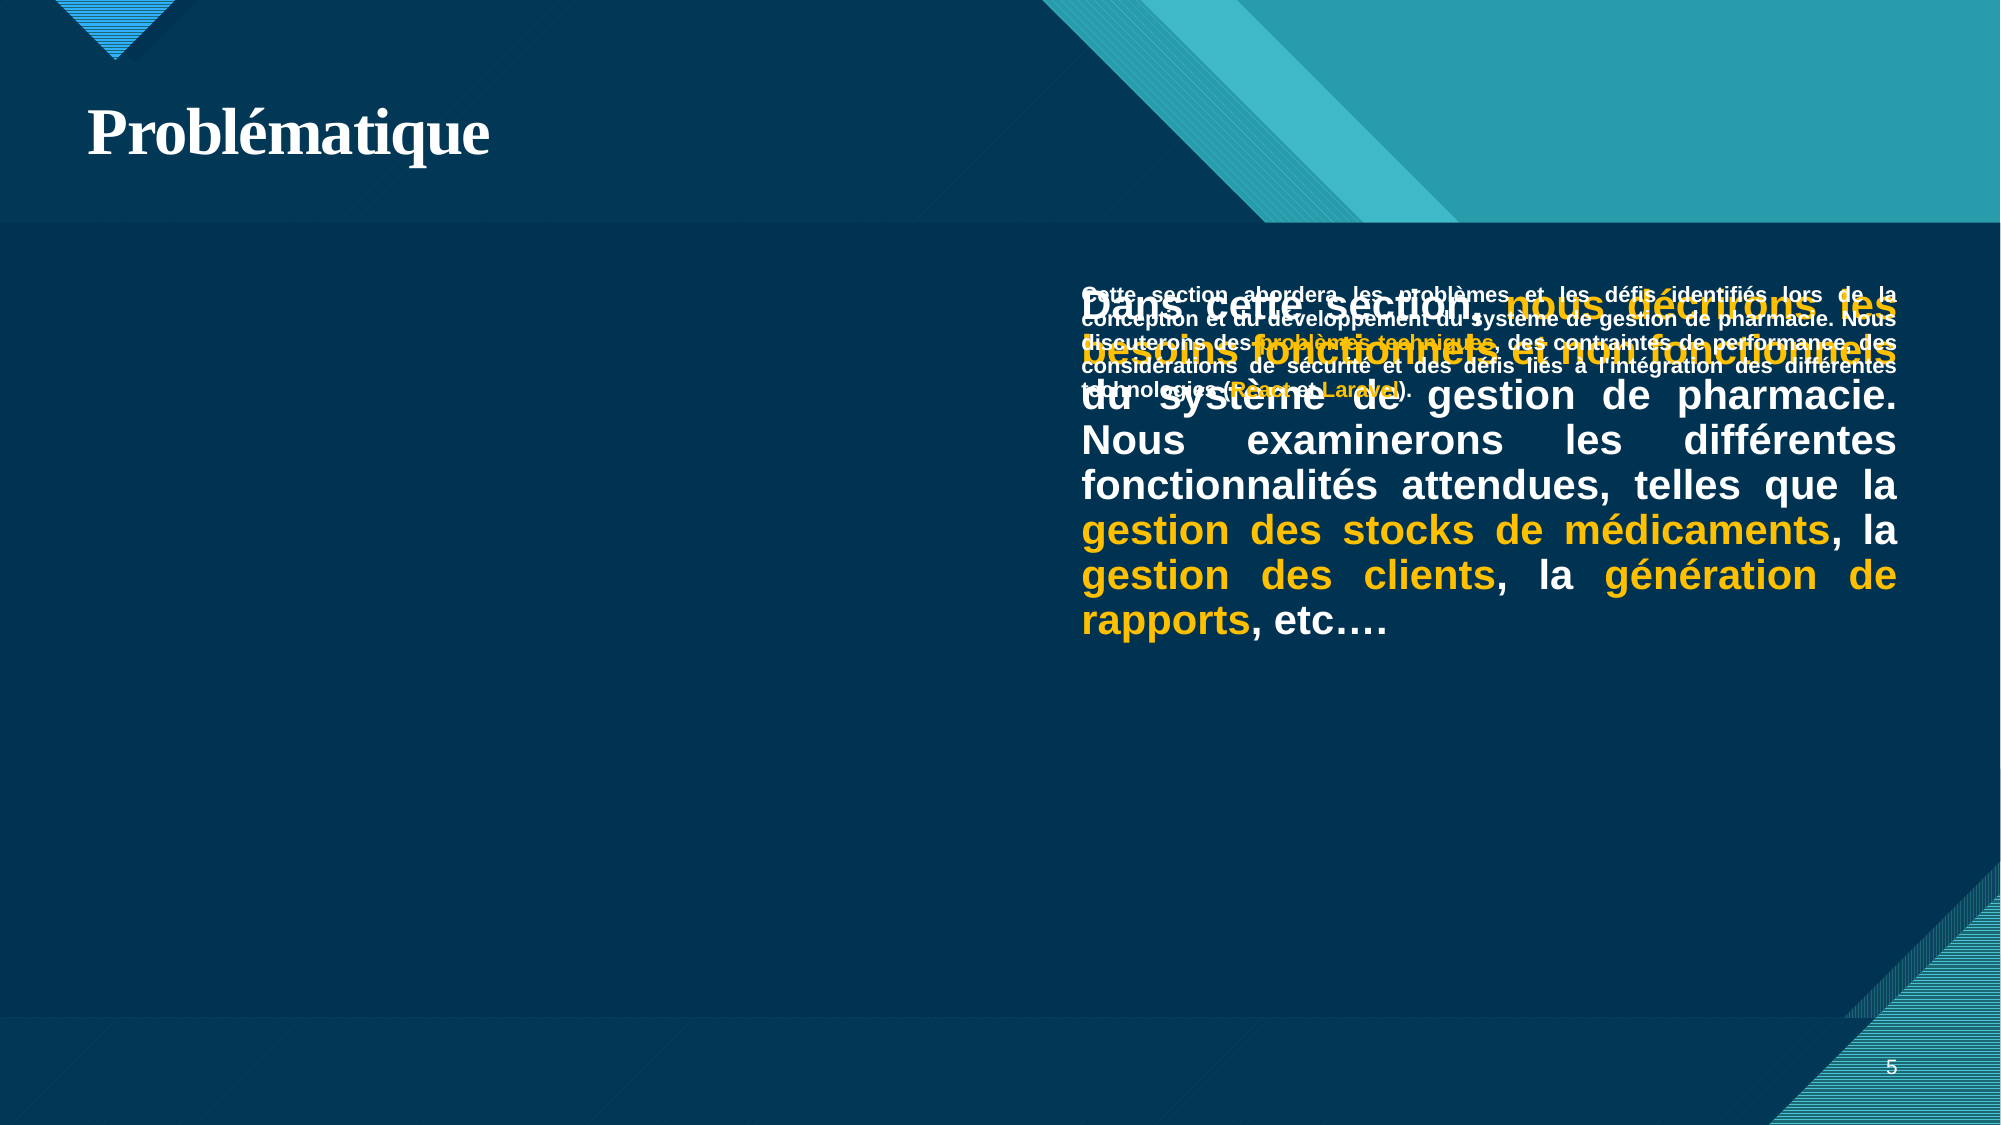

# Problématique
Dans cette section, nous décrirons les besoins fonctionnels et non fonctionnels du système de gestion de pharmacie. Nous examinerons les différentes fonctionnalités attendues, telles que la gestion des stocks de médicaments, la gestion des clients, la génération de rapports, etc….
Cette section abordera les problèmes et les défis identifiés lors de la conception et du développement du système de gestion de pharmacie. Nous discuterons des problèmes techniques, des contraintes de performance, des considérations de sécurité et des défis liés à l'intégration des différentes technologies (React et Laravel).
5